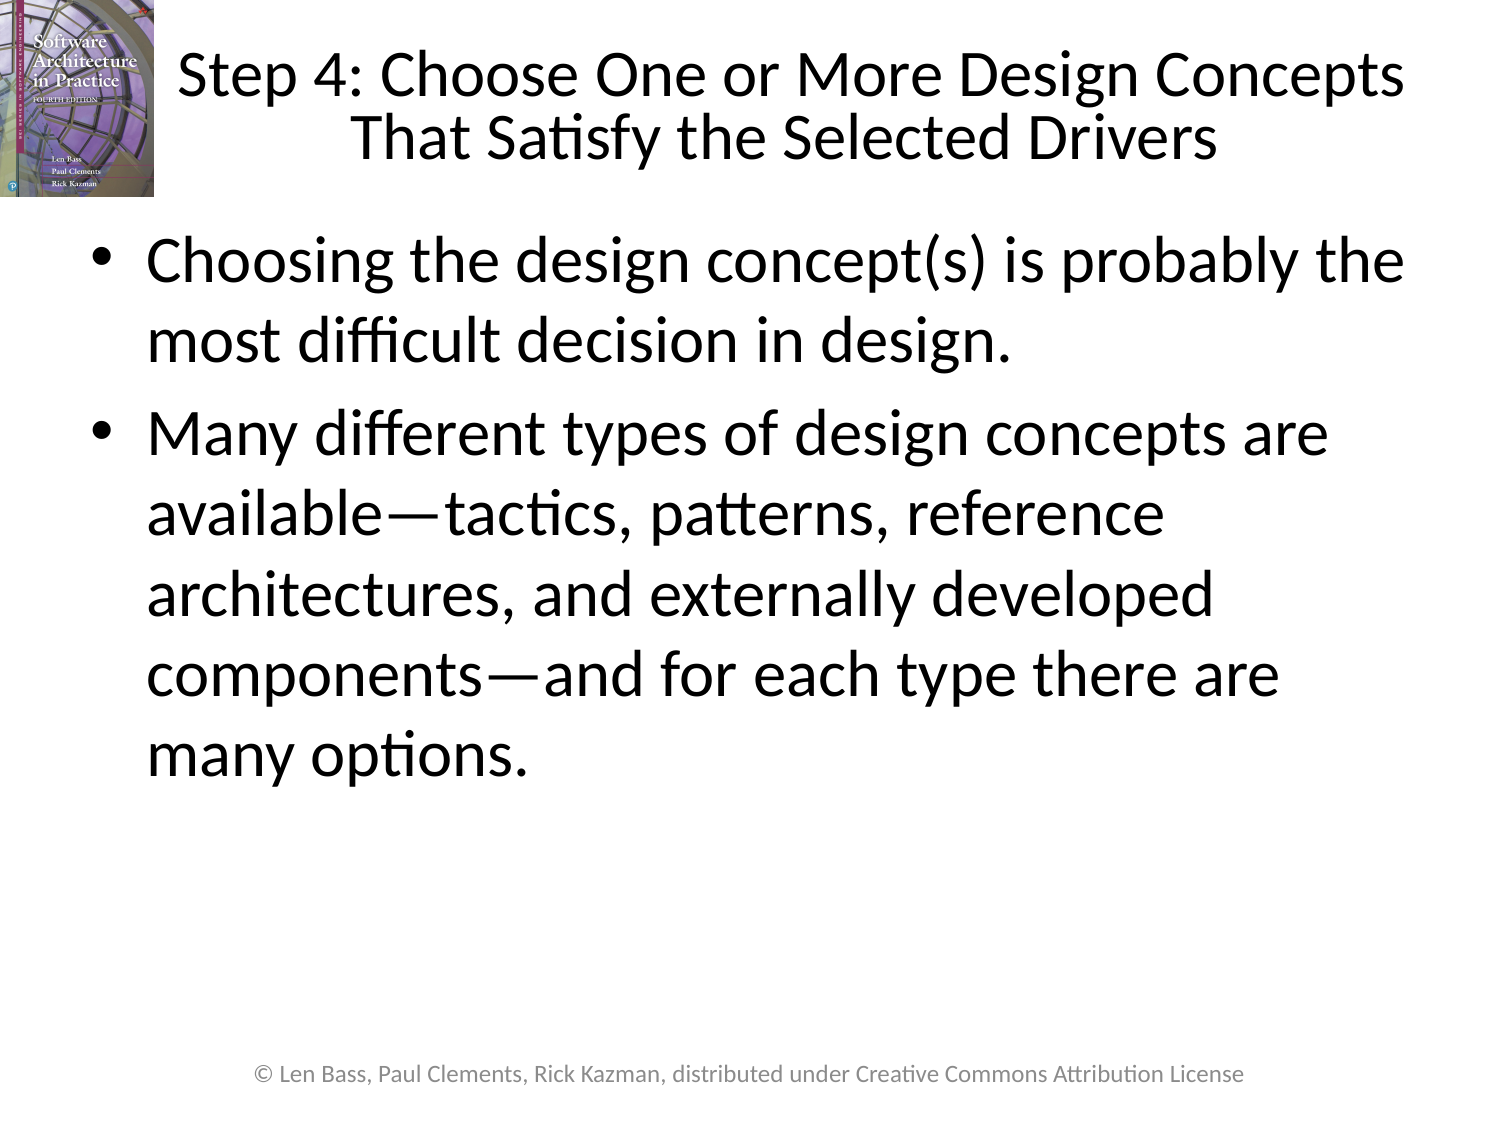

# Step 4: Choose One or More Design Concepts That Satisfy the Selected Drivers
Choosing the design concept(s) is probably the most difficult decision in design.
Many different types of design concepts are available—tactics, patterns, reference architectures, and externally developed components—and for each type there are many options.

© Len Bass, Paul Clements, Rick Kazman, distributed under Creative Commons Attribution License